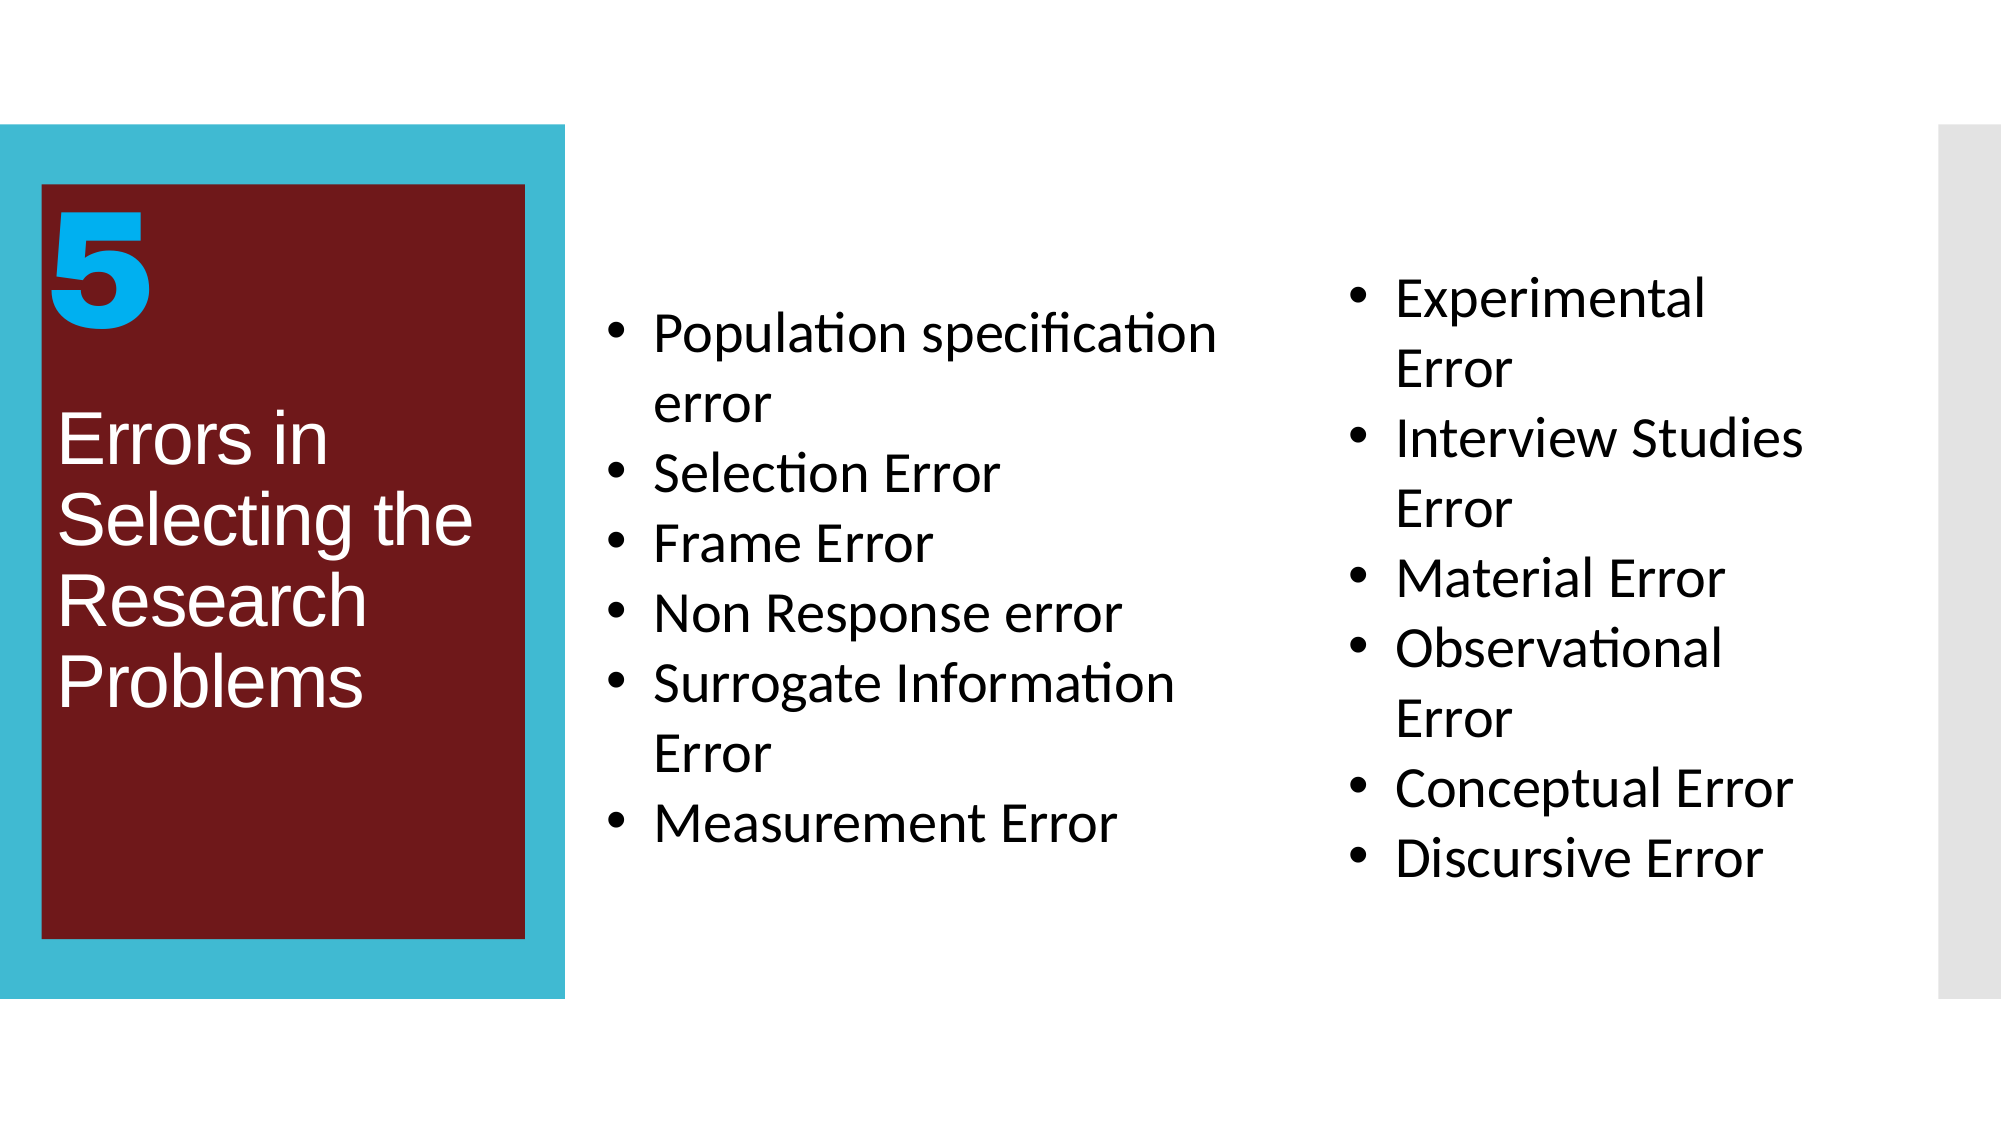

5
# Errors in Selecting the Research Problems
Experimental Error
Interview Studies Error
Material Error
Observational Error
Conceptual Error
Discursive Error
Population specification error
Selection Error
Frame Error
Non Response error
Surrogate Information Error
Measurement Error